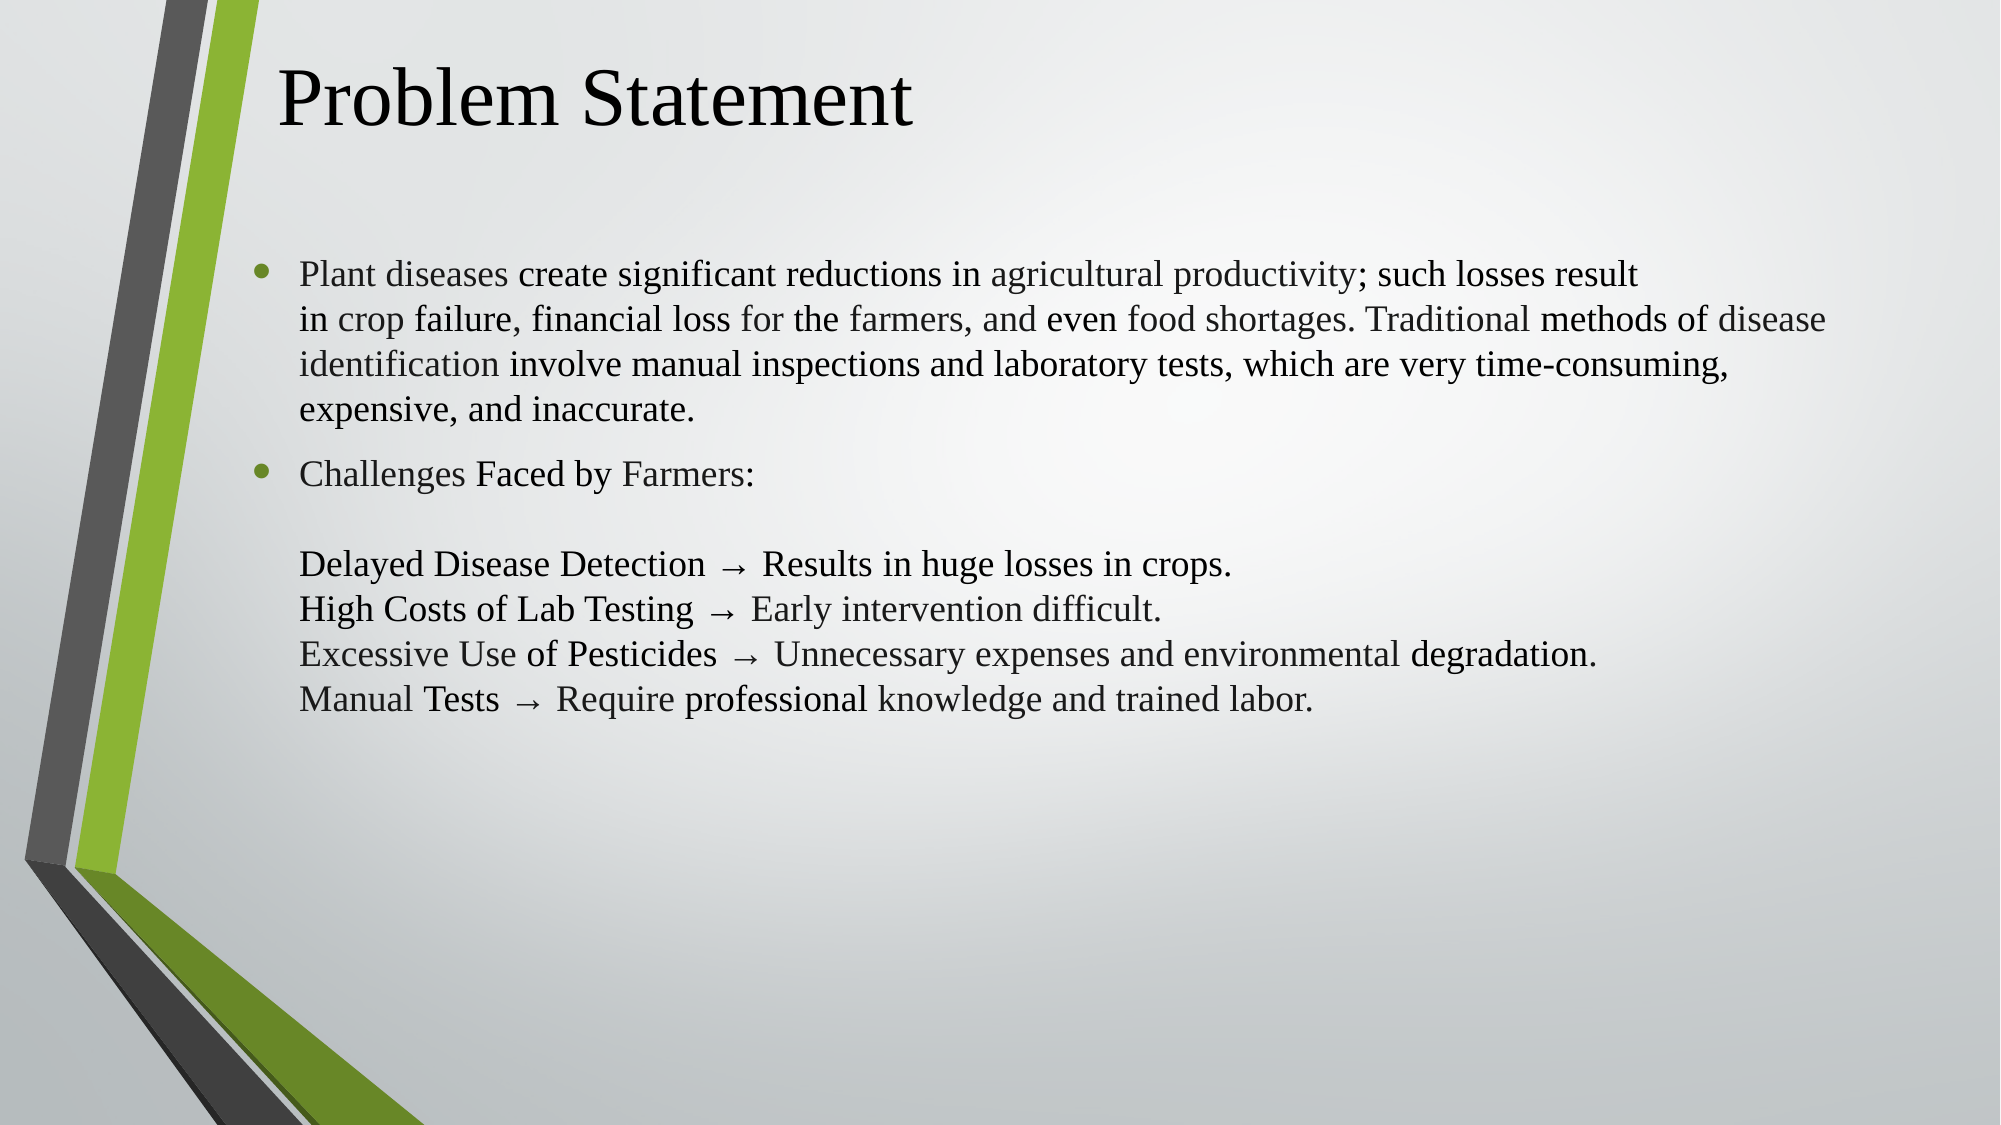

# Problem Statement
Plant diseases create significant reductions in agricultural productivity; such losses result in crop failure, financial loss for the farmers, and even food shortages. Traditional methods of disease identification involve manual inspections and laboratory tests, which are very time-consuming, expensive, and inaccurate.
Challenges Faced by Farmers:
Delayed Disease Detection → Results in huge losses in crops.
High Costs of Lab Testing → Early intervention difficult.
Excessive Use of Pesticides → Unnecessary expenses and environmental degradation.
Manual Tests → Require professional knowledge and trained labor.